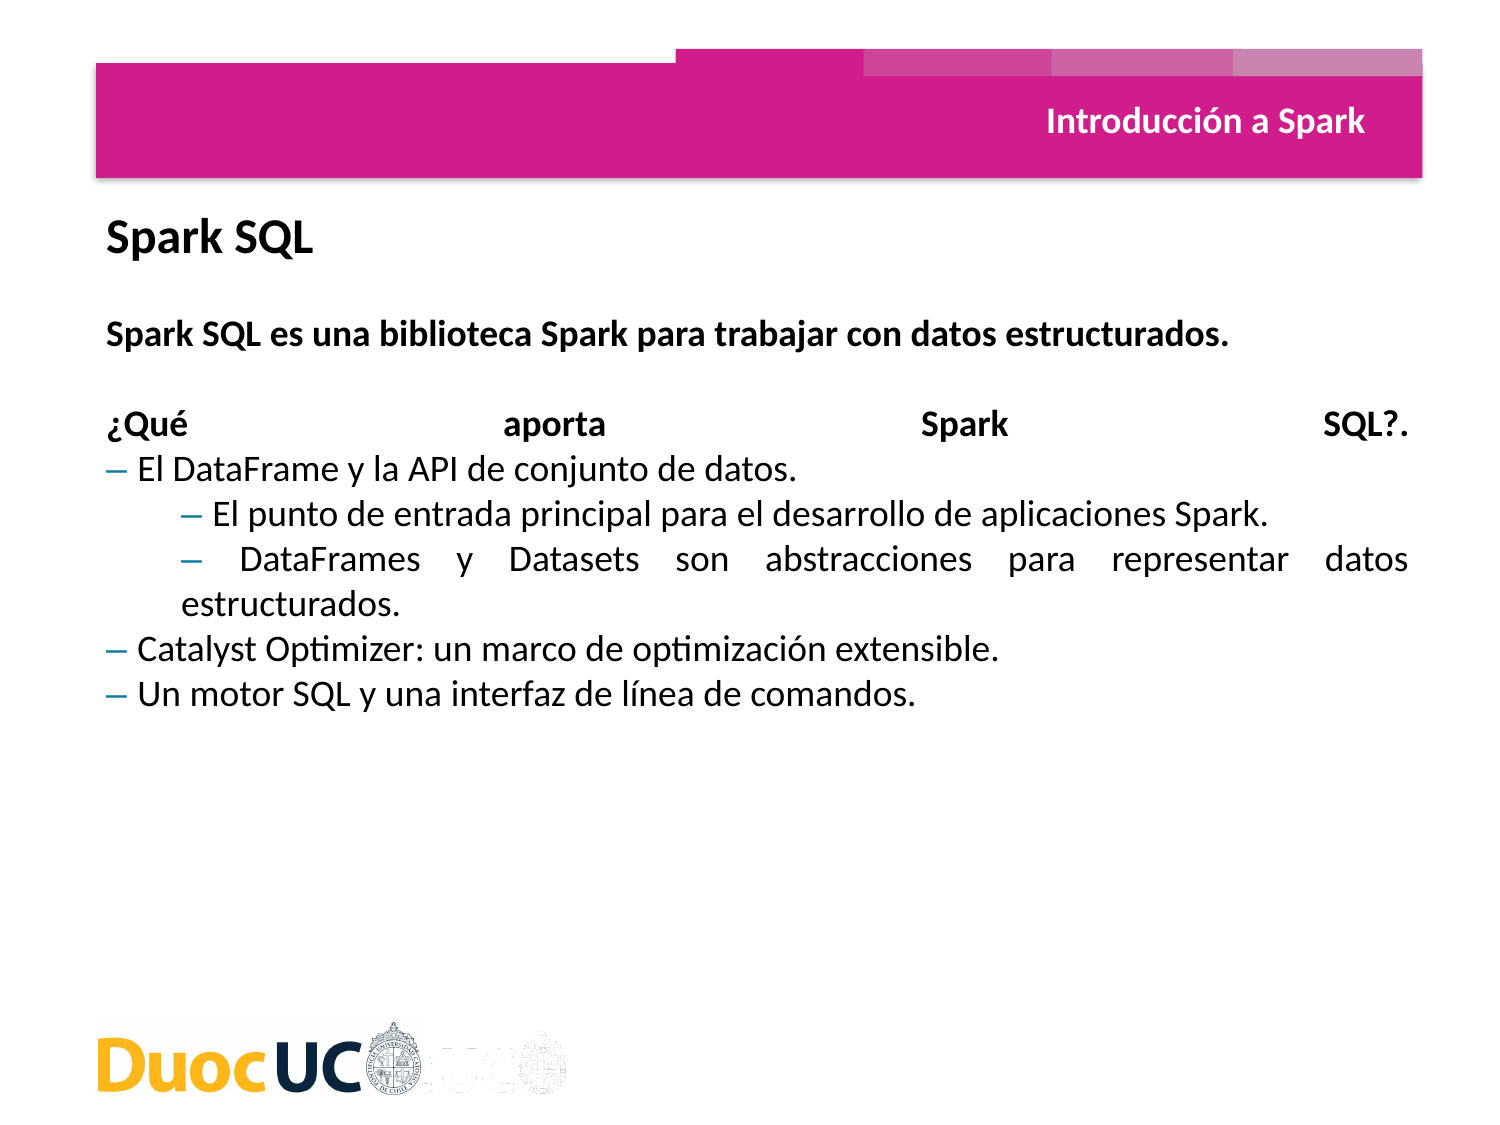

Introducción a Spark
Spark SQL
Spark SQL es una biblioteca Spark para trabajar con datos estructurados.

¿Qué aporta Spark SQL?.
– El DataFrame y la API de conjunto de datos.
– El punto de entrada principal para el desarrollo de aplicaciones Spark.
– DataFrames y Datasets son abstracciones para representar datos estructurados.
– Catalyst Optimizer: un marco de optimización extensible.
– Un motor SQL y una interfaz de línea de comandos.